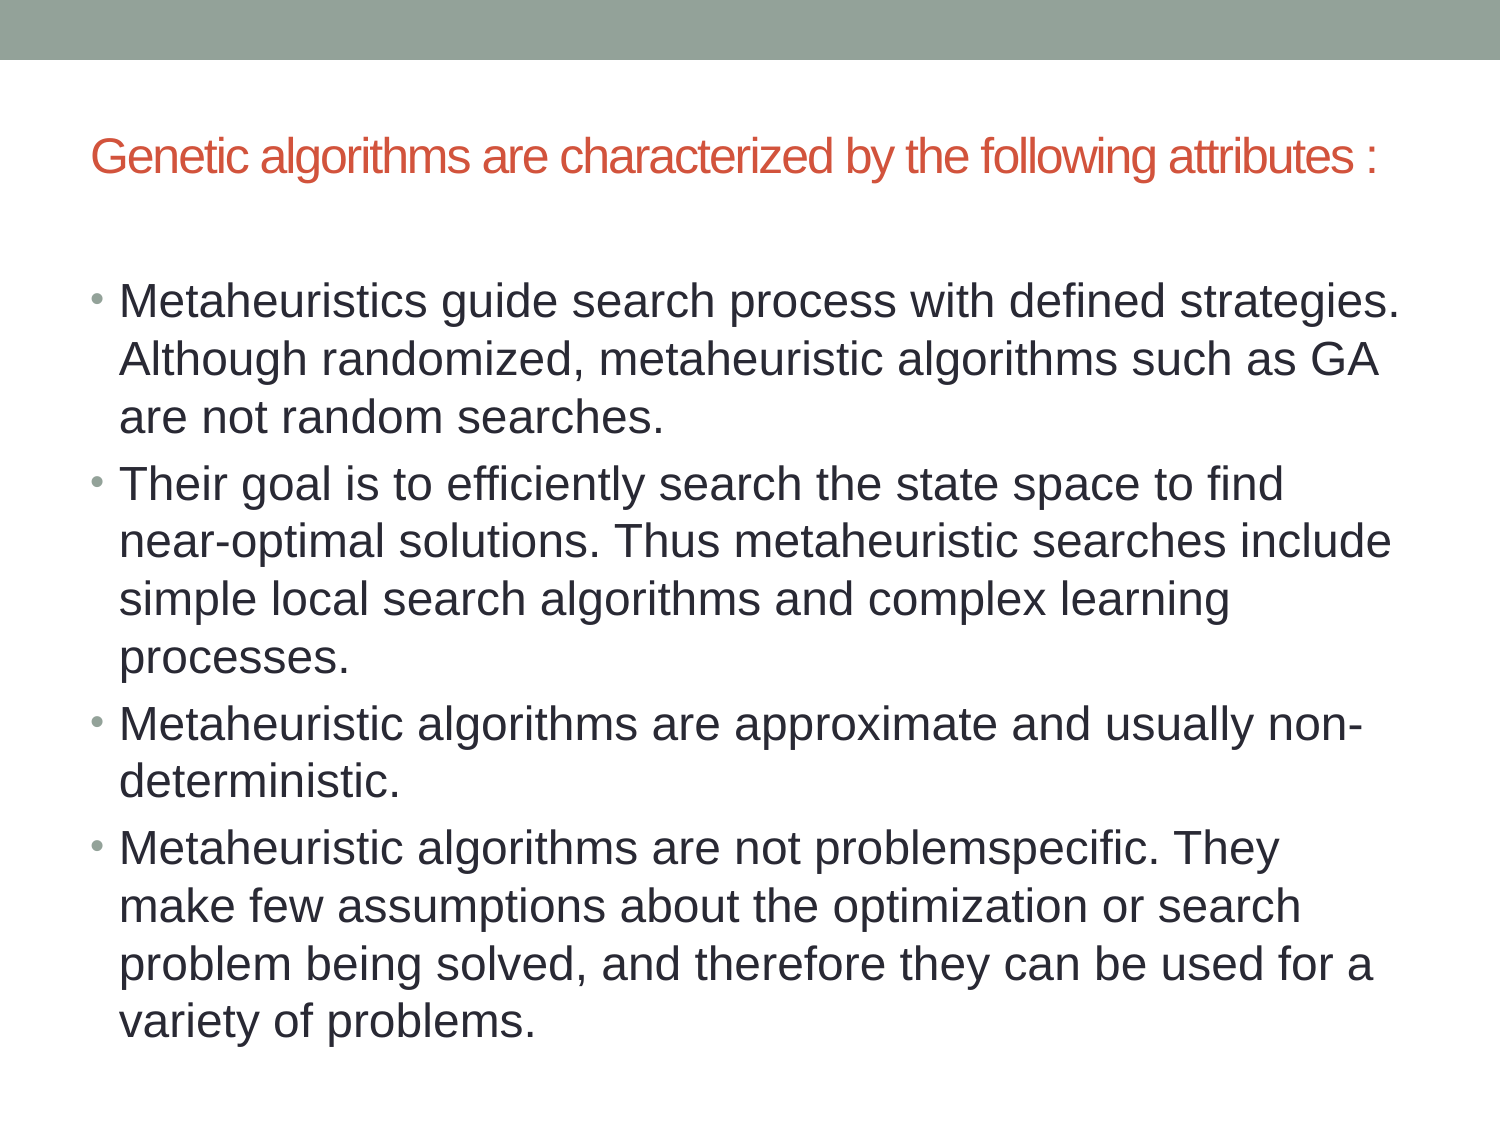

# Genetic algorithms are characterized by the following attributes :
Metaheuristics guide search process with defined strategies. Although randomized, metaheuristic algorithms such as GA are not random searches.
Their goal is to efficiently search the state space to find near-optimal solutions. Thus metaheuristic searches include simple local search algorithms and complex learning processes.
Metaheuristic algorithms are approximate and usually non-deterministic.
Metaheuristic algorithms are not problemspecific. They make few assumptions about the optimization or search problem being solved, and therefore they can be used for a variety of problems.